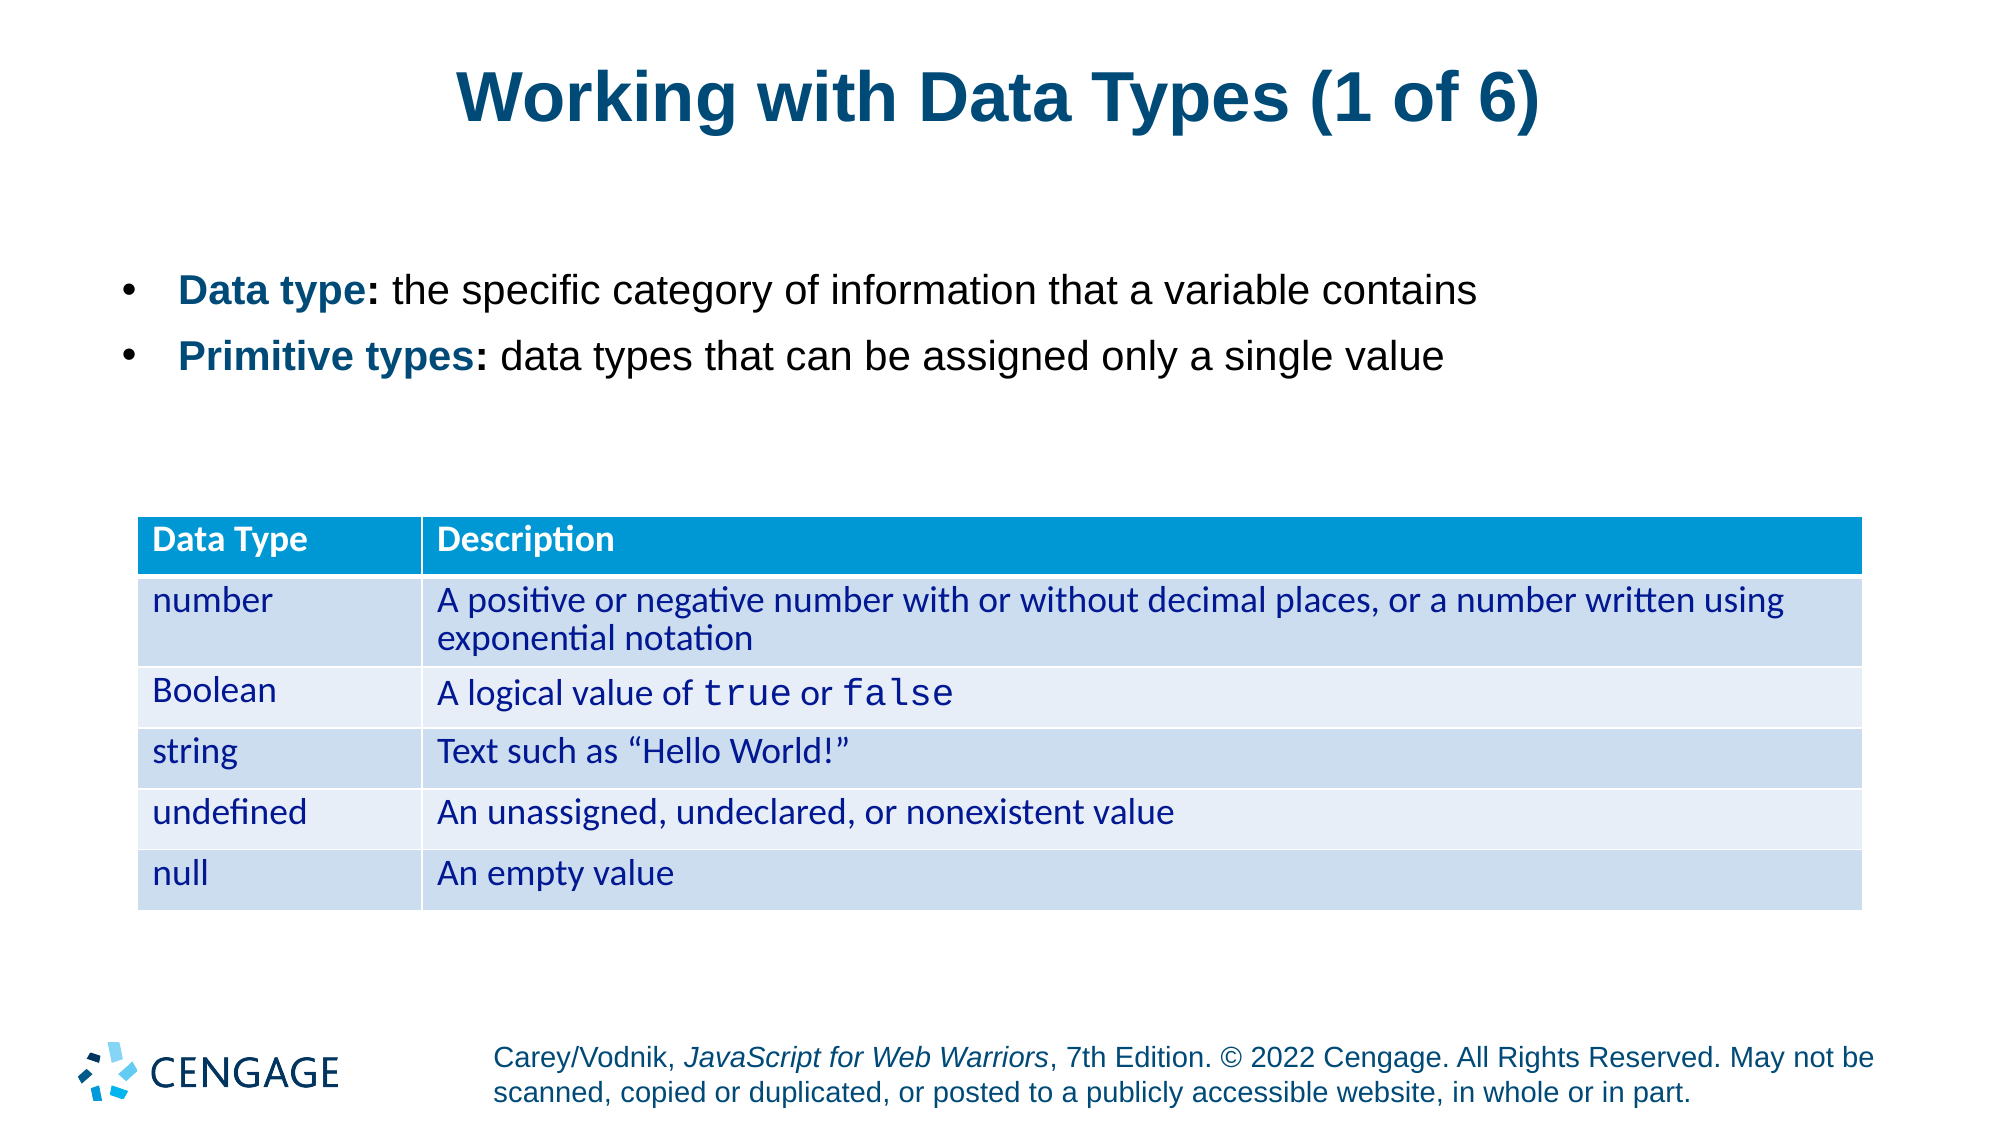

# Working with Data Types (1 of 6)
Data type: the specific category of information that a variable contains
Primitive types: data types that can be assigned only a single value
| Data Type | Description |
| --- | --- |
| number | A positive or negative number with or without decimal places, or a number written using exponential notation |
| Boolean | A logical value of true or false |
| string | Text such as “Hello World!” |
| undefined | An unassigned, undeclared, or nonexistent value |
| null | An empty value |